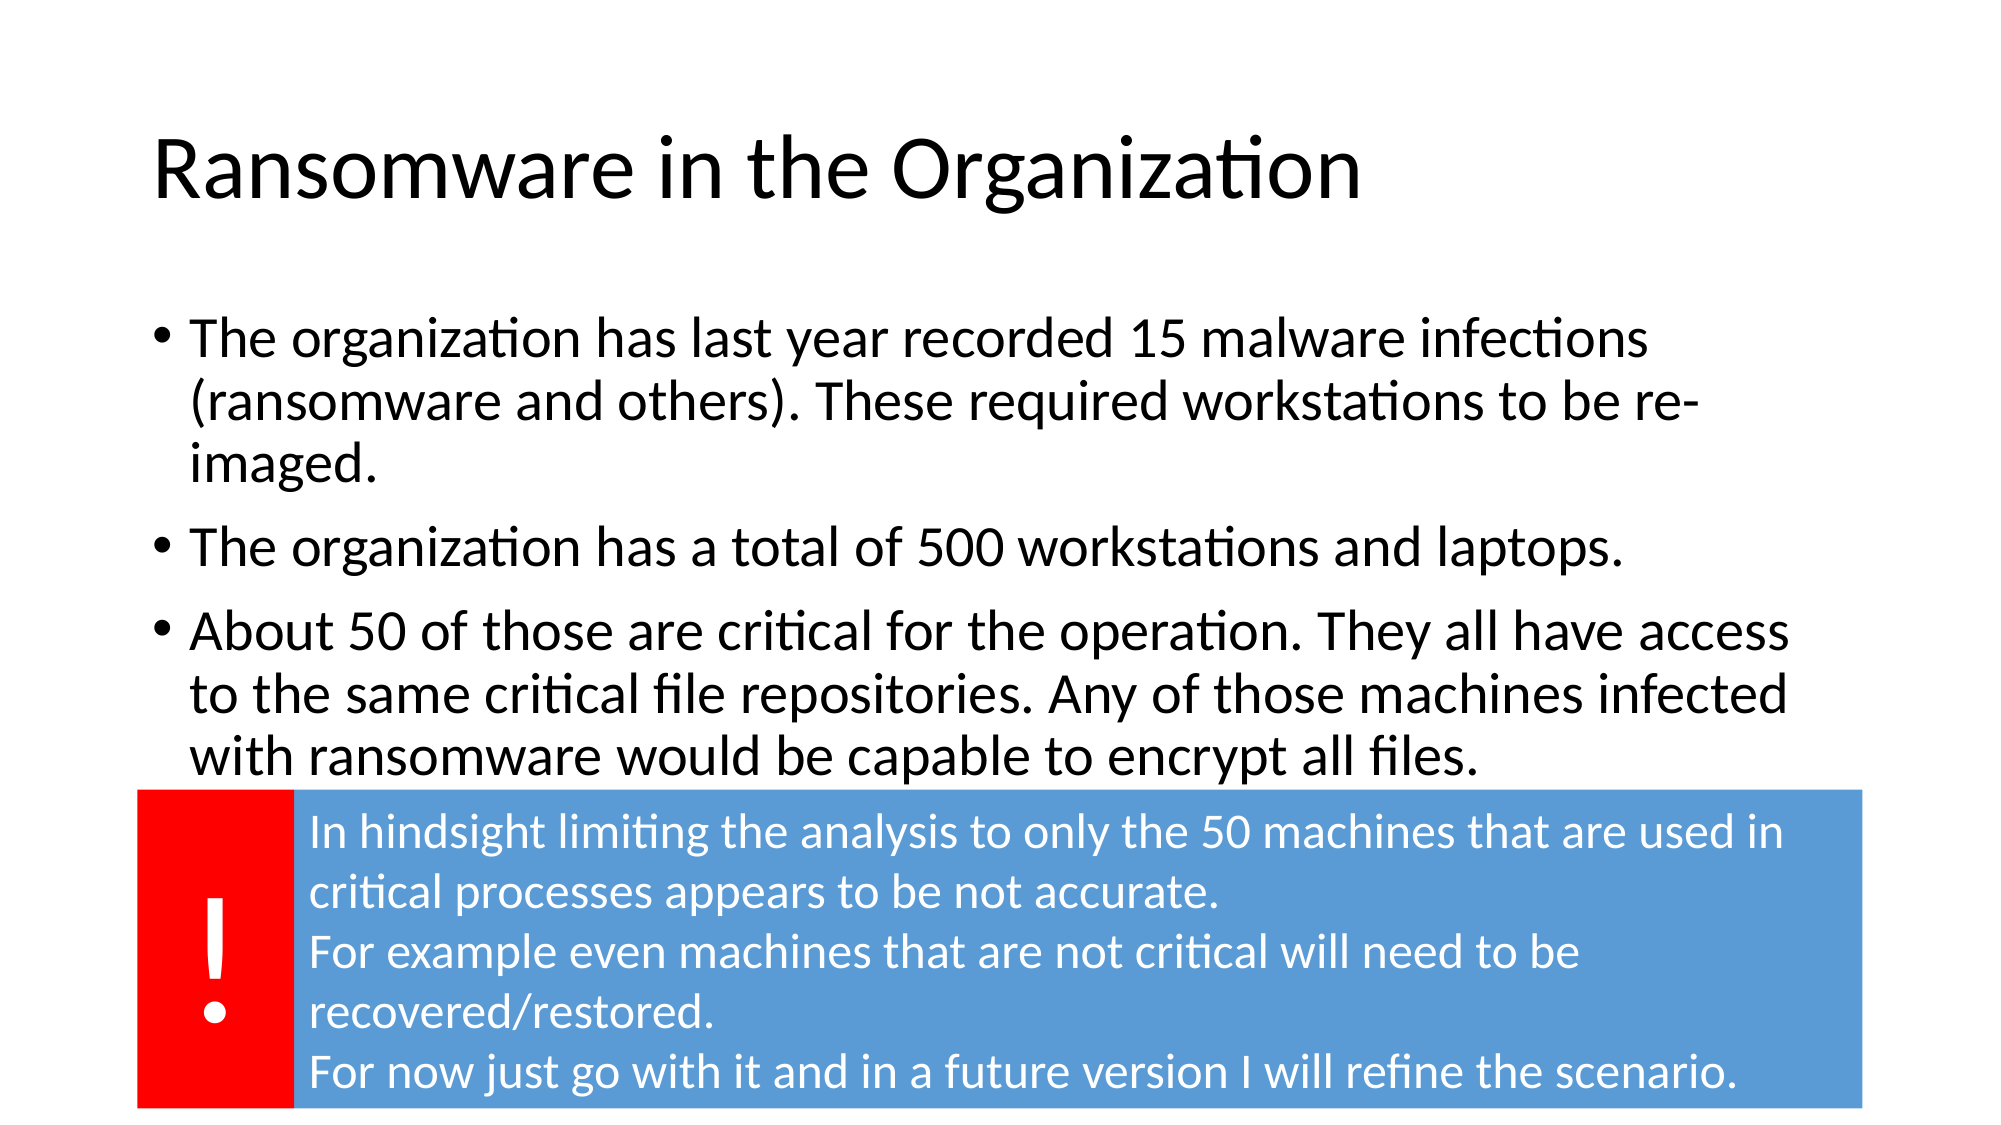

# Ransomware in the Organization
The organization has last year recorded 15 malware infections (ransomware and others). These required workstations to be re-imaged.
The organization has a total of 500 workstations and laptops.
About 50 of those are critical for the operation. They all have access to the same critical file repositories. Any of those machines infected with ransomware would be capable to encrypt all files.
5 of those machines were among the 15 infected machines in the last 12 months.

In hindsight limiting the analysis to only the 50 machines that are used in critical processes appears to be not accurate.
For example even machines that are not critical will need to be recovered/restored.
For now just go with it and in a future version I will refine the scenario.
!